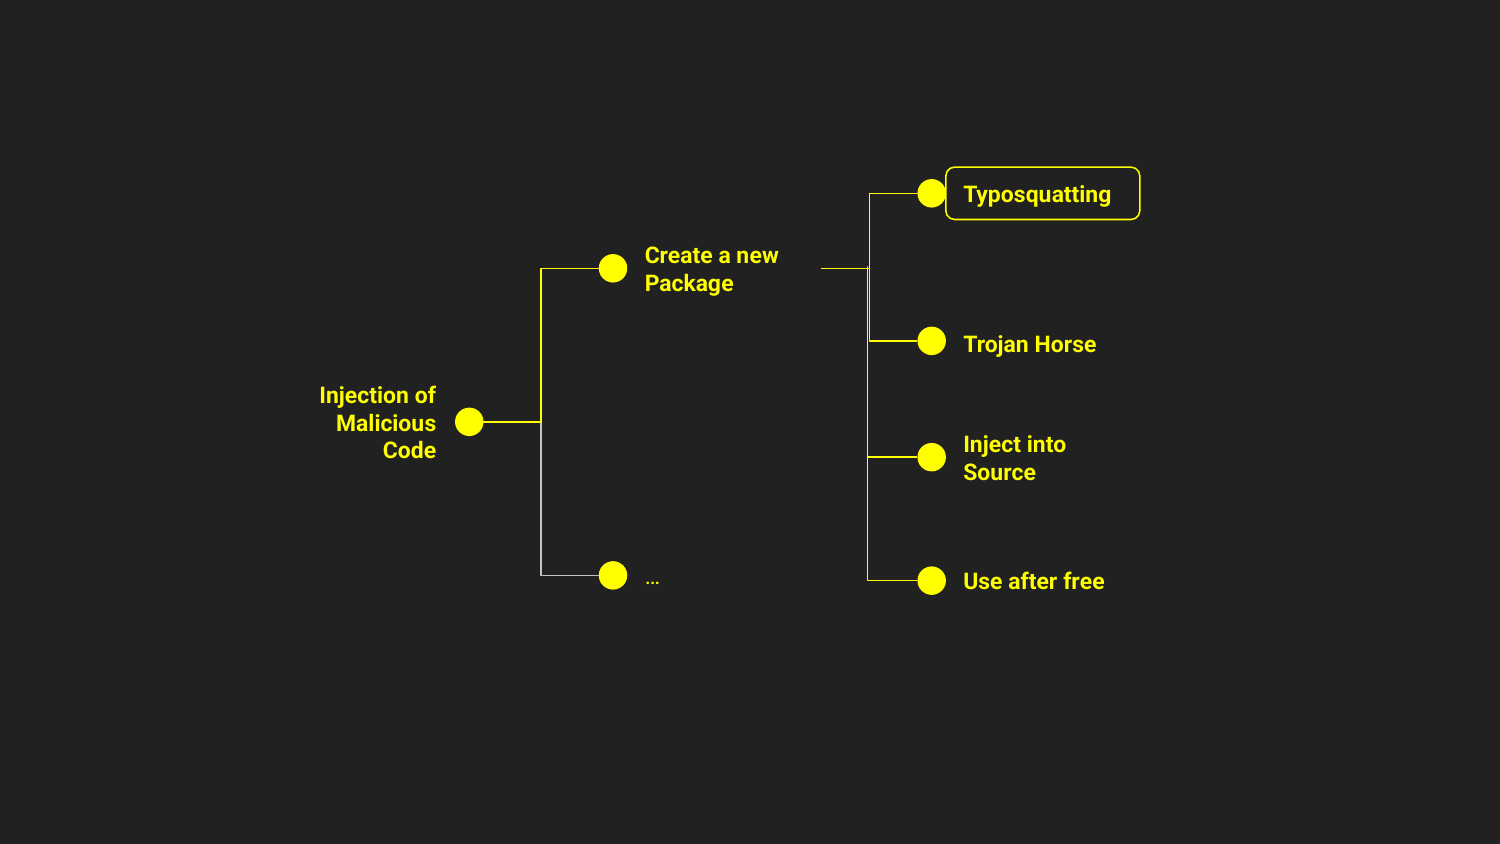

Typosquatting

Create a new Package

Trojan Horse

Injection of Malicious Code

Inject into Source

…

Use after free